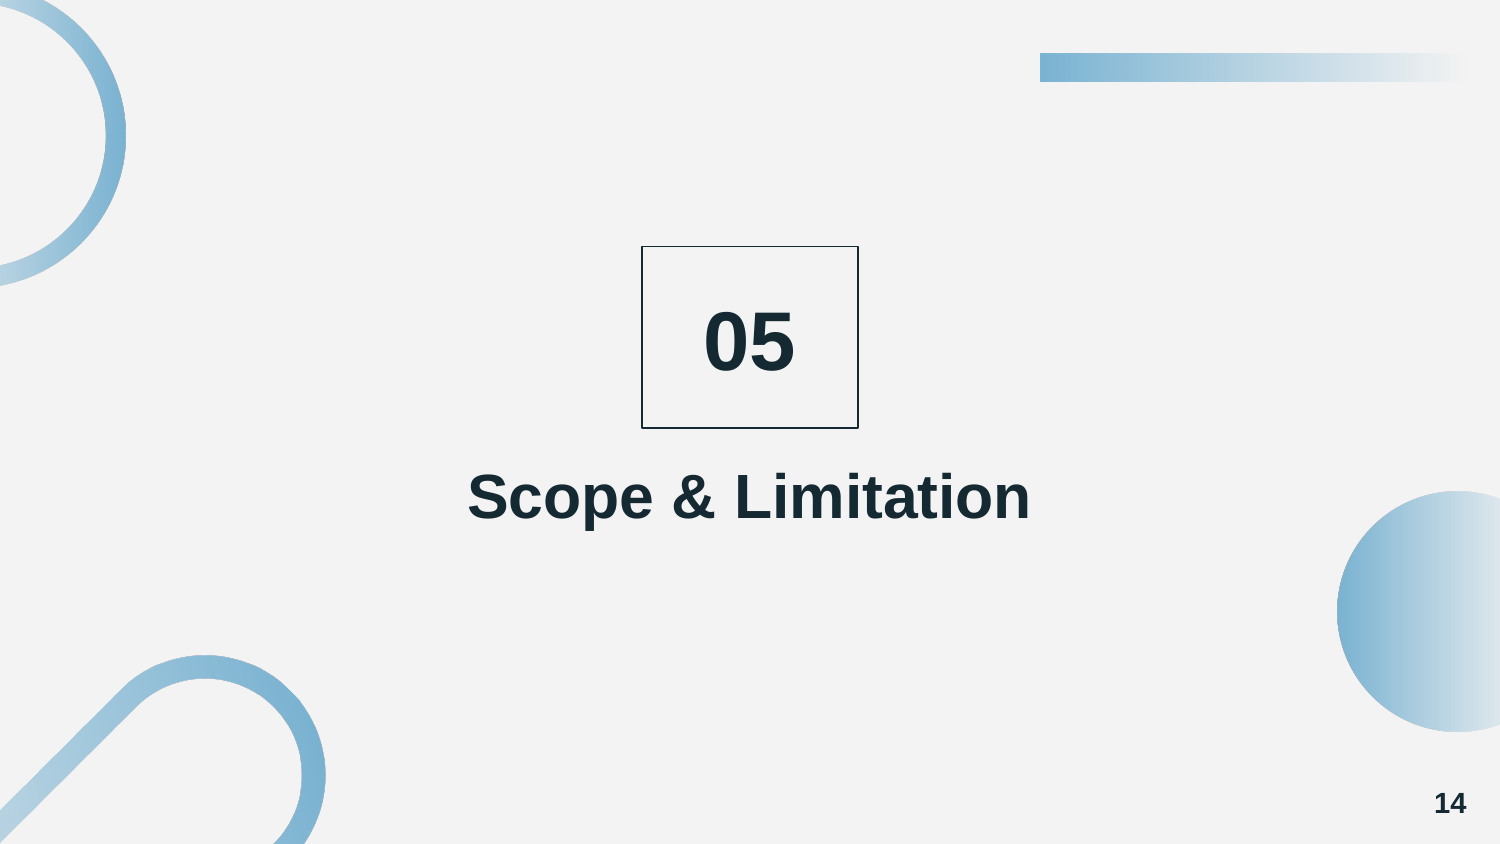

01
02
03
05
04
# Scope & Limitation
06
07
08
14
09